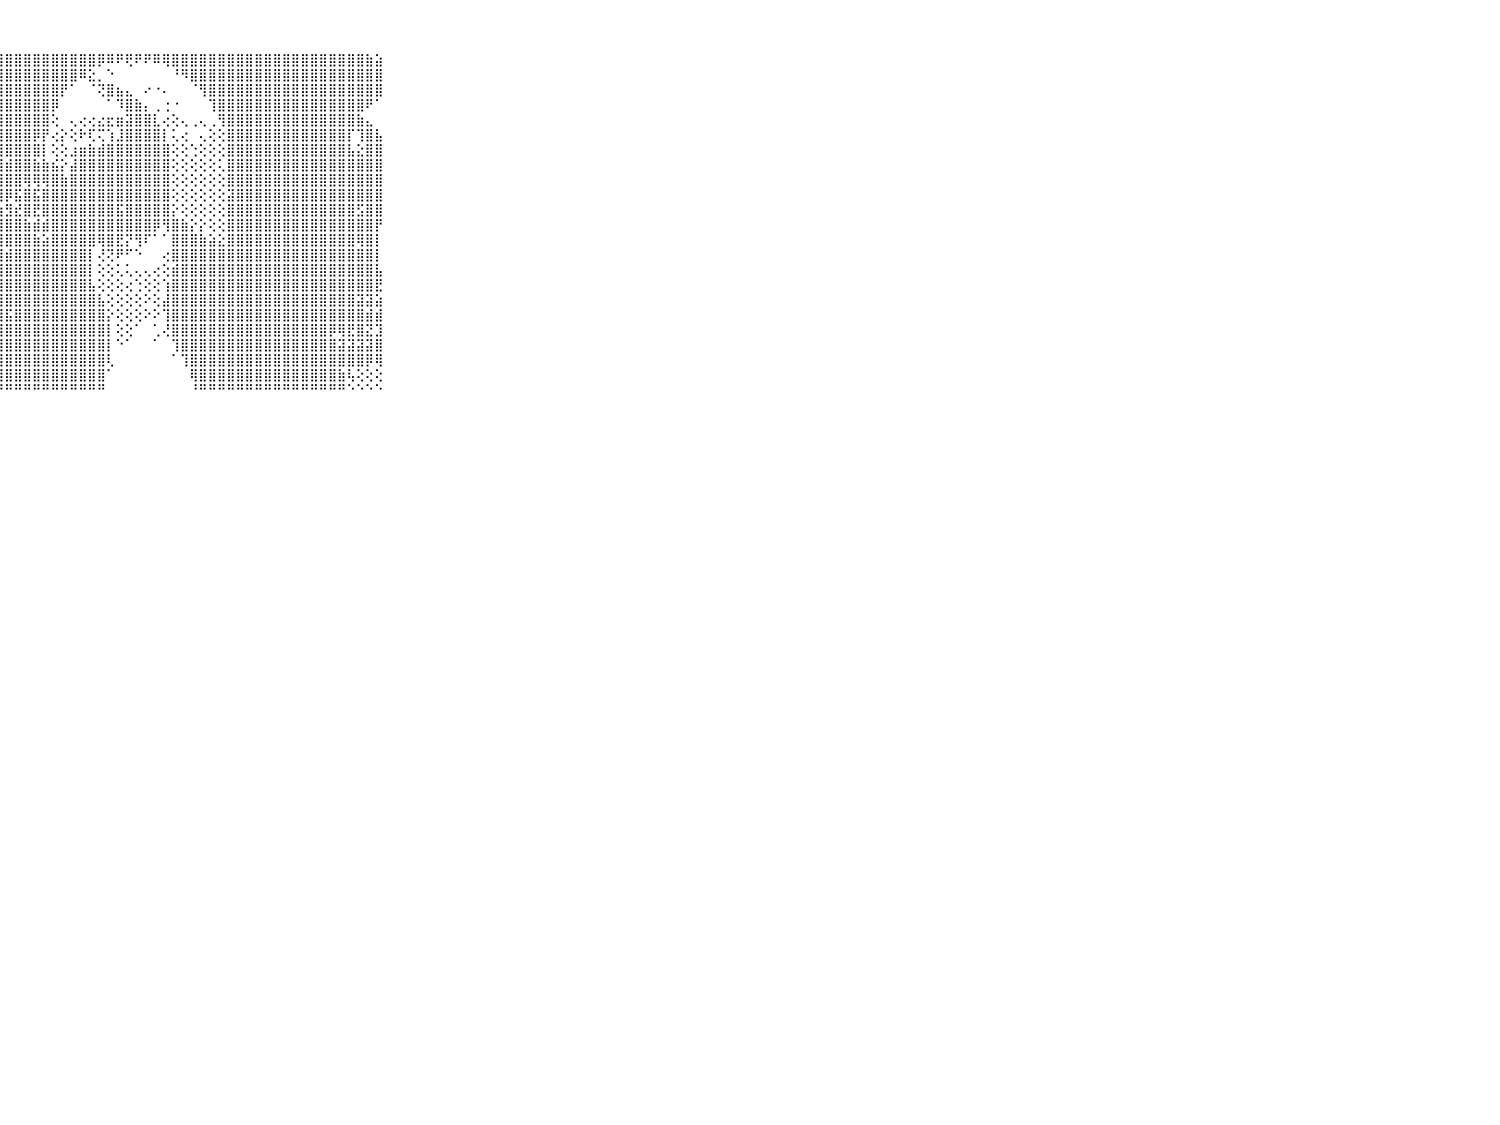

⠀⠀⠀⠀⠀⠀⠀⠀⠀⠀⠀⣿⣿⡻⣿⣿⣿⣿⣿⣿⣿⣿⣿⣿⣿⣿⣿⣿⣿⣿⣿⣿⣿⣿⣿⣿⣿⣿⡿⠿⠟⢟⠟⠟⠿⢿⣿⣿⣿⣿⣿⣿⣿⣿⣿⣿⣿⣿⣿⣿⣿⣿⣿⣿⣿⣿⣿⣷⣵⠀⠀⠀⠀⠀⠀⠀⠀⠀⠀⠀⠀
⠀⠀⠀⠀⠀⠀⠀⠀⠀⠀⠀⣿⣿⣿⣿⣿⣿⣿⣿⣿⣿⣿⣿⣿⣿⣿⣿⣿⣿⣿⣿⣿⣿⣿⣿⣿⠿⣕⡀⠑⠀⠀⠀⠀⠀⠀⠘⠻⣿⣿⣿⣿⣿⣿⣿⣿⣿⣿⣿⣿⣿⣿⣿⣿⣿⣿⣿⣿⣿⠀⠀⠀⠀⠀⠀⠀⠀⠀⠀⠀⠀
⠀⠀⠀⠀⠀⠀⠀⠀⠀⠀⠀⣿⣿⣿⣿⣿⣿⣿⣿⣿⣿⣿⣿⣿⣿⣿⣿⣿⣿⣿⣿⣿⣿⣿⡟⠁⠀⠈⢝⣿⣦⣄⠀⠔⠐⠄⠀⠀⠈⢻⣿⣿⣿⣿⣿⣿⣿⣿⣿⣿⣿⣿⣿⣿⣿⣿⣿⣿⣿⠀⠀⠀⠀⠀⠀⠀⠀⠀⠀⠀⠀
⠀⠀⠀⠀⠀⠀⠀⠀⠀⠀⠀⣿⣿⣿⣿⣿⣿⣿⣿⣿⣿⣿⣿⣿⣿⣿⣿⣿⣿⣿⣿⣿⣿⡿⠀⠀⠀⠀⠀⠁⠹⣿⣷⡄⢀⢐⠐⠀⠀⠀⢹⣿⣿⣿⣿⣿⣿⣿⣿⣿⣿⣿⣿⣿⣿⣿⣿⠟⠁⠀⠀⠀⠀⠀⠀⠀⠀⠀⠀⠀⠀
⠀⠀⠀⠀⠀⠀⠀⠀⠀⠀⠀⣿⣿⣿⣿⣿⣿⣿⣿⣿⣿⣿⣿⣿⣿⣿⣿⣿⣿⣿⣿⣿⣿⢕⠀⢄⢔⢔⣔⣖⣶⣽⣿⣿⣇⢔⢕⢄⢀⢄⢀⢻⣿⣿⣿⣿⣿⣿⣿⣿⣿⣿⣿⣿⣿⣿⣷⣄⠀⠀⠀⠀⠀⠀⠀⠀⠀⠀⠀⠀⠀
⠀⠀⠀⠀⠀⠀⠀⠀⠀⠀⠀⣿⣿⣿⣿⣿⣿⣿⣿⣿⣿⣿⣿⣿⣿⣿⣿⣿⣿⣿⣿⡿⡟⢔⡕⢕⠗⢏⢍⢱⣸⣿⣿⣿⣿⡇⢅⢔⠀⢄⢕⢕⣿⣿⣿⣿⣿⣿⣿⣿⣿⣿⣿⣿⣿⡏⢹⣿⣧⠀⠀⠀⠀⠀⠀⠀⠀⠀⠀⠀⠀
⠀⠀⠀⠀⠀⠀⠀⠀⠀⠀⠀⣿⣿⣻⣿⣿⣿⣿⣿⣿⣿⣿⣿⢿⣿⣿⣿⣿⣿⣿⣿⣿⡇⢕⢕⣰⣶⣷⣾⣿⣿⣿⣿⣿⣿⣿⢕⢕⢑⢕⢕⢕⣿⣿⣿⣿⣿⣿⣿⣿⣿⣿⣿⣿⣿⣧⣕⣿⣿⠀⠀⠀⠀⠀⠀⠀⠀⠀⠀⠀⠀
⠀⠀⠀⠀⠀⠀⠀⠀⠀⠀⠀⣿⣾⣿⣿⣷⣯⣿⣿⣿⣿⡿⣿⣿⣏⣻⣿⣿⣾⣿⣿⣷⣷⣮⡕⣼⣿⣿⣿⣿⣿⣿⣿⣿⣿⣿⢕⢕⢕⢕⢕⢅⣿⣿⣿⣿⣿⣿⣿⣿⣿⣿⣿⣿⣿⣿⣿⣿⣿⠀⠀⠀⠀⠀⠀⠀⠀⠀⠀⠀⠀
⠀⠀⠀⠀⠀⠀⠀⠀⠀⠀⠀⣟⢟⢻⣿⡟⢟⢟⢿⡟⡟⢟⣿⢿⡿⣿⣷⢿⣿⣿⢿⢿⢿⣿⣷⣿⣿⣿⣿⣿⣿⣿⣿⣿⣿⣿⢕⢕⢕⢕⢕⢕⣿⣿⣿⣿⣿⣿⣿⣿⣿⣿⣿⣿⣿⣿⣿⣿⣿⠀⠀⠀⠀⠀⠀⠀⠀⠀⠀⠀⠀
⠀⠀⠀⠀⠀⠀⠀⠀⠀⠀⠀⢱⢾⢿⢽⢽⢽⢽⣽⢿⡽⢯⣽⢽⣽⢿⣽⢿⡿⣯⣿⣯⣿⣿⣿⣿⣿⣿⣿⣿⣿⣿⣿⣿⣿⣿⢕⢕⢕⢕⢕⢕⣽⣿⣿⣿⣿⣿⣿⣿⣿⣿⣿⣿⣿⣿⣿⣿⣿⠀⠀⠀⠀⠀⠀⠀⠀⠀⠀⠀⠀
⠀⠀⠀⠀⠀⠀⠀⠀⠀⠀⠀⢗⡗⢳⢷⣷⢗⢳⢺⣗⣗⣷⣿⣗⣞⣻⣟⣷⣻⣞⣿⣟⣿⣿⣿⣿⣿⣿⣿⣿⣯⣿⣿⣿⣿⣿⡕⢕⢕⢕⢕⢕⣿⣿⣿⣿⣿⣿⣿⣿⣿⣿⣿⣿⣿⣿⣫⣿⣿⠀⠀⠀⠀⠀⠀⠀⠀⠀⠀⠀⠀
⠀⠀⠀⠀⠀⠀⠀⠀⠀⠀⠀⣜⣝⣝⣝⣝⣝⣽⢽⣼⢽⣽⢧⣵⣼⣯⣿⣽⣿⣿⣷⣾⣾⣿⣿⣿⣿⣿⣿⣿⣿⣿⣿⣿⡿⢻⣿⣷⡕⡕⢕⢕⣿⣿⣿⣿⣿⣿⣿⣿⣿⣿⣿⣿⣿⣿⣿⣿⡟⠀⠀⠀⠀⠀⠀⠀⠀⠀⠀⠀⠀
⠀⠀⠀⠀⠀⠀⠀⠀⠀⠀⠀⢕⣇⡞⢗⢗⣗⣞⣷⣾⢹⣽⣽⣽⣫⣽⣏⣻⣿⣿⣿⣷⣵⣿⣿⣿⣿⣿⢿⣿⣟⡝⢻⠏⠁⠁⣿⣿⣿⣷⣵⣕⣿⣿⣿⣿⣿⣿⣿⣿⣿⣿⣿⣿⣿⣿⢿⣿⡇⠀⠀⠀⠀⠀⠀⠀⠀⠀⠀⠀⠀
⠀⠀⠀⠀⠀⠀⠀⠀⠀⠀⠀⢕⢟⣻⣏⣽⣻⣻⣽⣯⣿⣿⢿⣿⣿⣿⣿⣿⣾⣿⣿⣿⣿⣿⣿⣿⣿⡇⢜⢝⠟⠋⠑⠀⠀⢔⣿⣿⣿⣿⣿⣿⣿⣿⣿⣿⣿⣿⣿⣿⣿⣿⣿⣿⣿⣿⣿⣿⡇⠀⠀⠀⠀⠀⠀⠀⠀⠀⠀⠀⠀
⠀⠀⠀⠀⠀⠀⠀⠀⠀⠀⠀⢎⣟⣯⣿⣾⢿⣿⣿⣾⣿⣿⣿⣿⣿⣿⣿⣿⣿⣿⣿⣿⣿⣿⣿⣿⣿⡇⢕⢕⢅⢅⢄⢄⢔⢕⣾⣿⣿⣿⣿⣿⣿⣿⣿⣿⣿⣿⣿⣿⣿⣿⣿⣿⣿⣿⣿⣿⣧⠀⠀⠀⠀⠀⠀⠀⠀⠀⠀⠀⠀
⠀⠀⠀⠀⠀⠀⠀⠀⠀⠀⠀⢎⢗⢟⣻⣿⣟⣻⣿⣝⣻⣿⣿⣿⣿⣿⣿⣿⣿⣿⣿⣿⣿⣿⣿⣿⣿⣧⢕⢕⢕⢔⢑⢕⢕⢱⣿⣿⣿⣿⣿⣿⣿⣿⣿⣿⣿⣿⣿⣿⣿⣿⣿⣿⣿⣿⣿⣿⣟⠀⠀⠀⠀⠀⠀⠀⠀⠀⠀⠀⠀
⠀⠀⠀⠀⠀⠀⠀⠀⠀⠀⠀⣗⣝⣹⣹⣿⣿⣿⣿⣿⣿⣿⣿⣿⣿⣿⣿⣿⣿⣿⣿⣿⣿⣿⣿⣿⣿⣿⣧⢕⢕⢕⢕⠕⢕⣼⣿⣿⣿⣿⣿⣿⣿⣿⣿⣿⣿⣿⣿⣿⣿⣿⣿⣿⣿⣿⣽⣽⣵⠀⠀⠀⠀⠀⠀⠀⠀⠀⠀⠀⠀
⠀⠀⠀⠀⠀⠀⠀⠀⠀⠀⠀⣽⣽⣿⣿⣿⣿⣿⣿⣿⣻⣿⣿⣿⣿⣿⣿⣿⣯⣿⣿⣿⣿⣿⣿⣿⣿⣿⣿⡕⢕⢕⢕⠕⠕⢹⣿⣿⣿⣿⣿⣿⣿⣿⣿⣿⣿⣿⣿⣿⣿⣿⣿⣿⣿⣿⣿⣾⣾⠀⠀⠀⠀⠀⠀⠀⠀⠀⠀⠀⠀
⠀⠀⠀⠀⠀⠀⠀⠀⠀⠀⠀⣿⣺⣞⣿⣯⣹⢻⡷⢿⡿⣿⣿⣿⣟⣧⣾⣿⣿⣿⣿⣿⣿⣿⣿⣿⣿⣿⣿⡇⢕⢕⠁⠀⢁⢜⣿⣿⣿⣿⣿⣿⣿⣿⣿⣿⣿⣿⣿⣿⣿⣿⣿⡿⢿⣟⣿⣝⣹⠀⠀⠀⠀⠀⠀⠀⠀⠀⠀⠀⠀
⠀⠀⠀⠀⠀⠀⠀⠀⠀⠀⠀⢿⣻⣿⣱⣽⣵⣼⣷⣾⣿⣿⣿⣿⣿⣿⣷⣿⣿⣿⣿⣿⣿⣿⣿⣿⣿⣿⣿⡇⠑⠁⠀⠀⠁⠀⢹⣿⣿⣿⣿⣿⣿⣿⣿⣿⣿⣿⣿⣿⣿⣿⣿⣿⣽⣽⣽⣽⣿⠀⠀⠀⠀⠀⠀⠀⠀⠀⠀⠀⠀
⠀⠀⠀⠀⠀⠀⠀⠀⠀⠀⠀⣿⣽⡮⢿⣗⣿⣏⣝⡕⢵⢕⣾⣟⣿⣿⣿⣿⣿⣿⣿⣿⣿⣿⣿⣿⣿⣿⣿⢇⠀⠀⠀⠀⠀⠀⠁⢹⣿⣿⣿⣿⣿⣿⣿⣿⣿⣿⣿⣿⣿⣿⣿⣿⣿⣿⣿⡿⢿⠀⠀⠀⠀⠀⠀⠀⠀⠀⠀⠀⠀
⠀⠀⠀⠀⠀⠀⠀⠀⠀⠀⠀⢜⢷⢟⣻⢝⣝⡱⢼⡟⢗⣿⢏⡝⢹⢟⣿⣿⣿⣿⣿⣿⣿⣿⣿⣿⣿⣿⣿⠁⠀⠀⠀⠀⠀⠀⠀⠀⢿⣿⣿⣿⣿⣿⣿⣿⣿⣿⣿⣿⣿⣿⣿⣿⣷⢧⢕⢕⢕⠀⠀⠀⠀⠀⠀⠀⠀⠀⠀⠀⠀
⠀⠀⠀⠀⠀⠀⠀⠀⠀⠀⠀⠓⠘⠛⠛⠛⠙⠃⠑⠛⠋⠑⠓⠓⠛⠛⠛⠛⠛⠛⠛⠛⠛⠛⠛⠛⠛⠛⠛⠀⠀⠀⠀⠀⠀⠀⠀⠀⠘⠛⠛⠛⠛⠛⠛⠛⠛⠛⠛⠛⠛⠛⠛⠛⠛⠑⠑⠑⠑⠀⠀⠀⠀⠀⠀⠀⠀⠀⠀⠀⠀